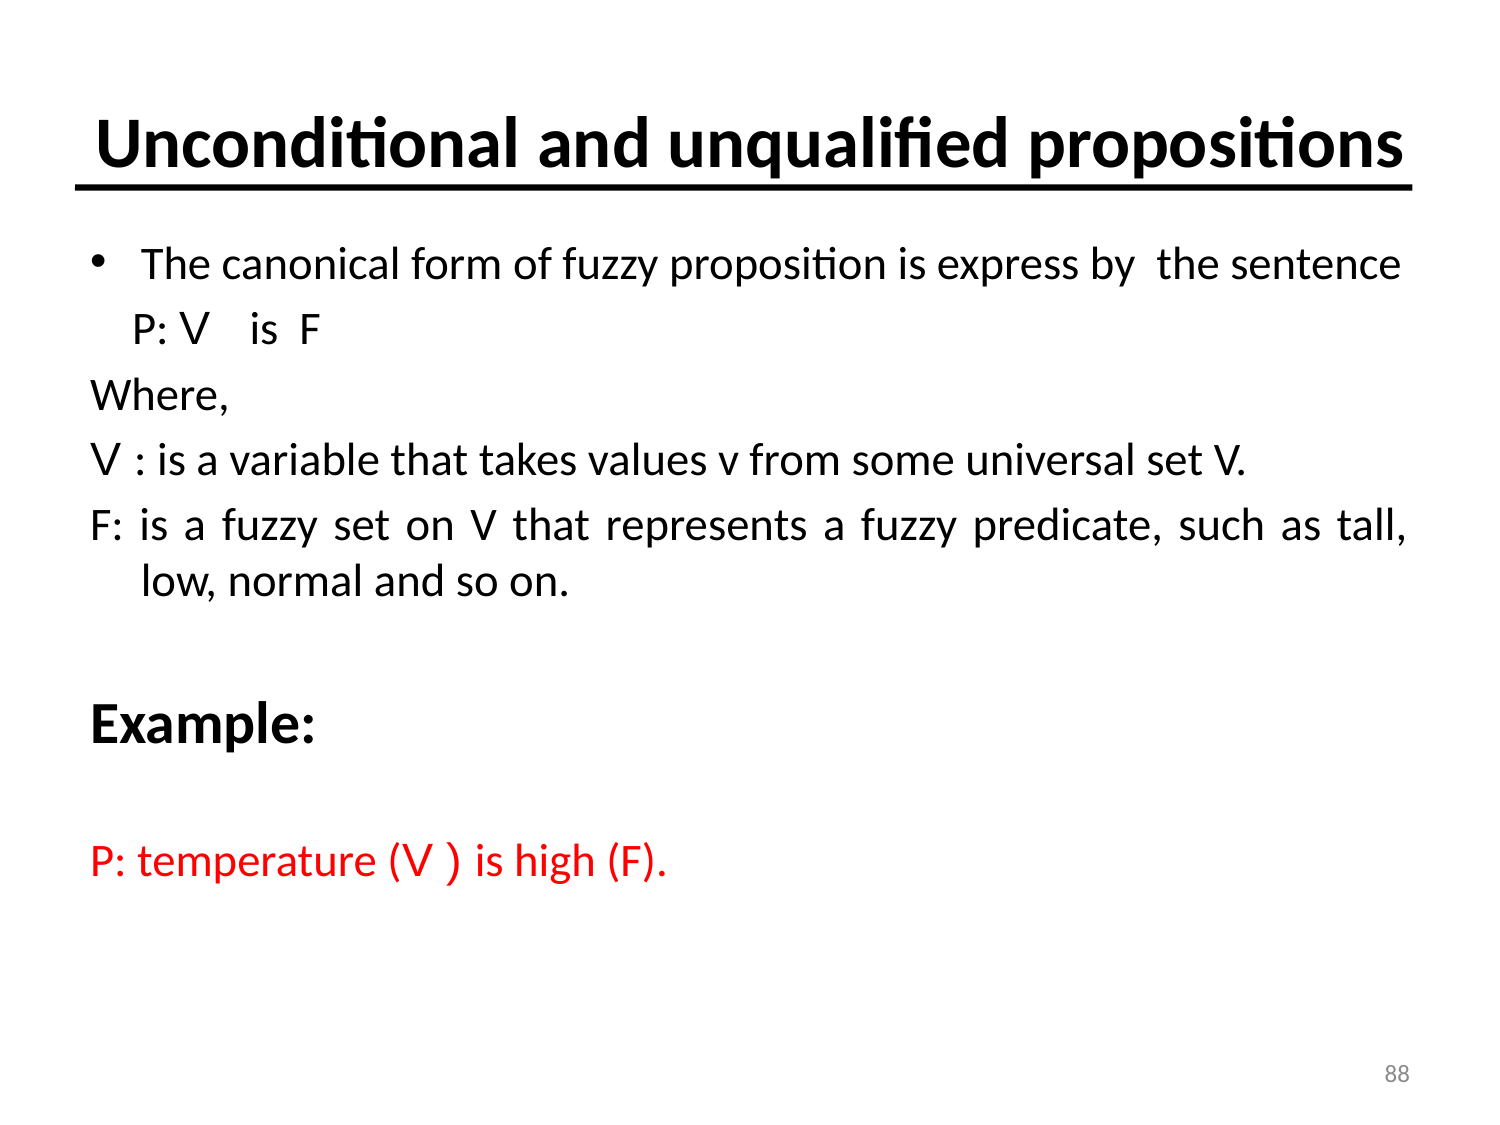

# Unconditional and unqualified propositions

The canonical form of fuzzy proposition is express by  the sentence
    P: V   is  F
Where,
V : is a variable that takes values v from some universal set V.
F: is a fuzzy set on V that represents a fuzzy predicate, such as tall, low, normal and so on.

Example:

P: temperature (V ) is high (F).

88